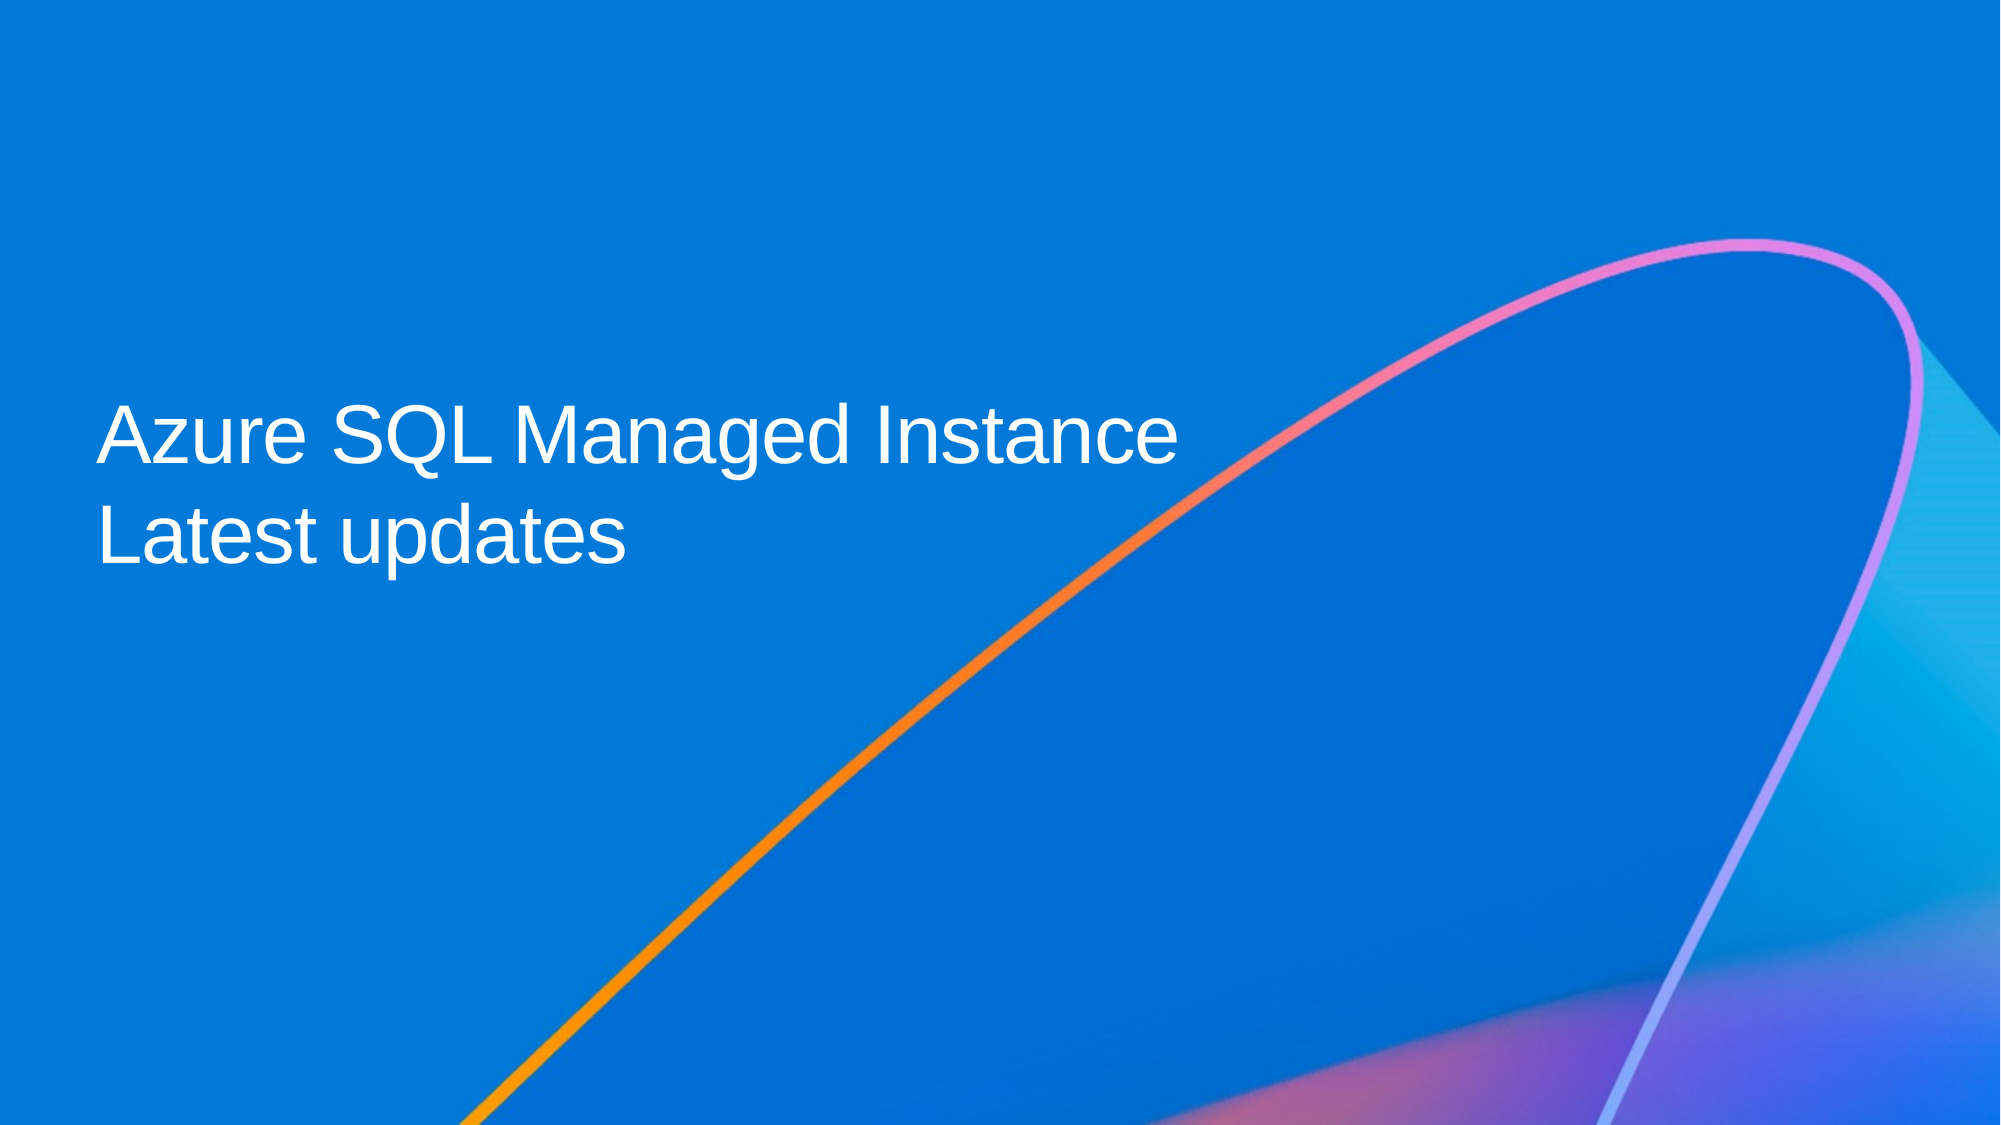

# Azure SQL Managed Instance Latest updates